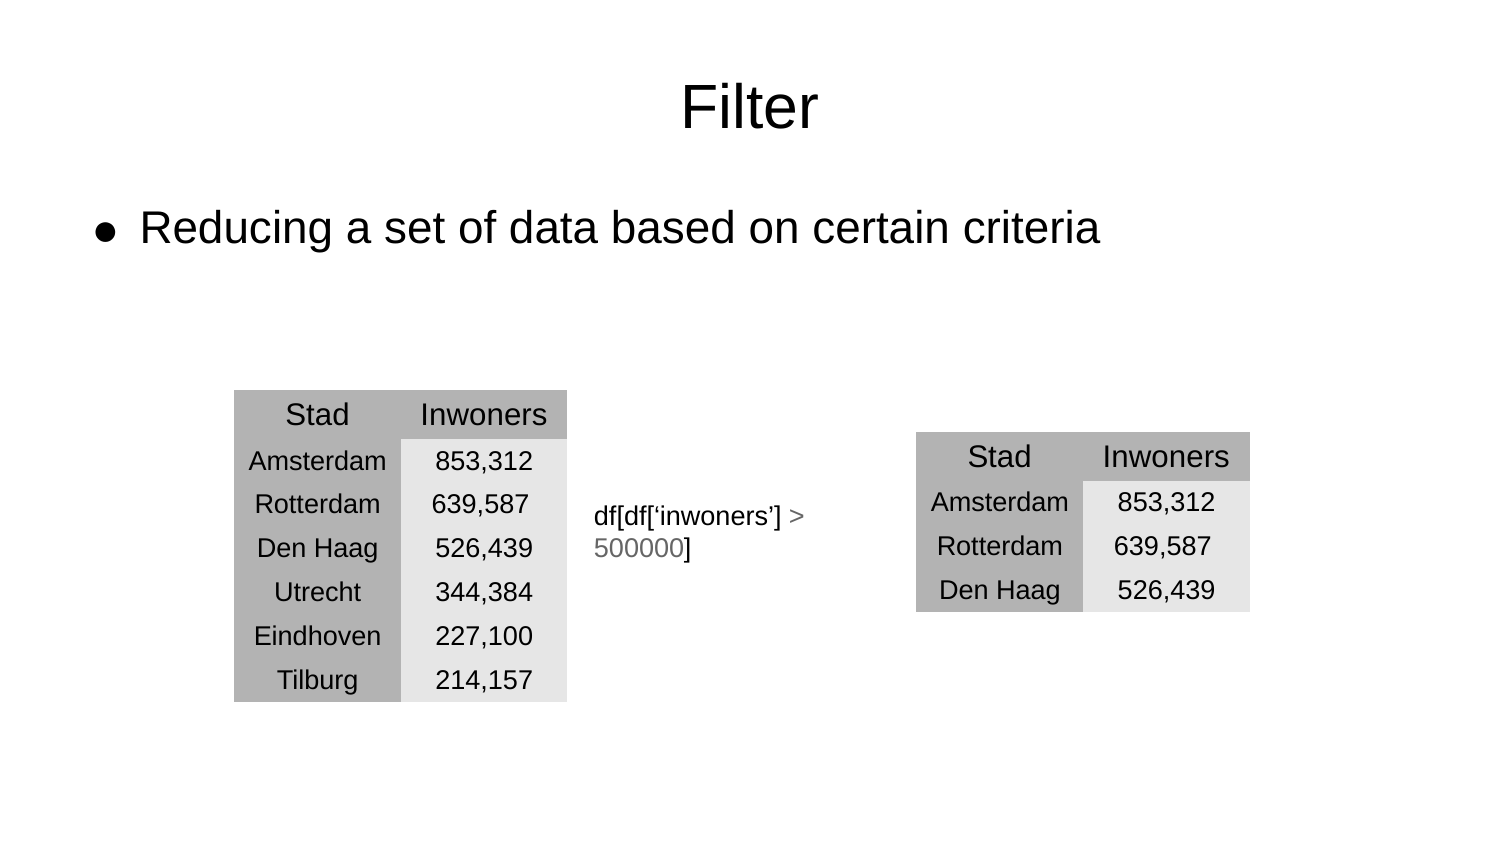

Filter
Reducing a set of data based on certain criteria
| Stad | Inwoners |
| --- | --- |
| Amsterdam | 853,312 |
| Rotterdam | 639,587 |
| Den Haag | 526,439 |
| Utrecht | 344,384 |
| Eindhoven | 227,100 |
| Tilburg | 214,157 |
| Stad | Inwoners |
| --- | --- |
| Amsterdam | 853,312 |
| Rotterdam | 639,587 |
| Den Haag | 526,439 |
df[df[‘inwoners’] > 500000]